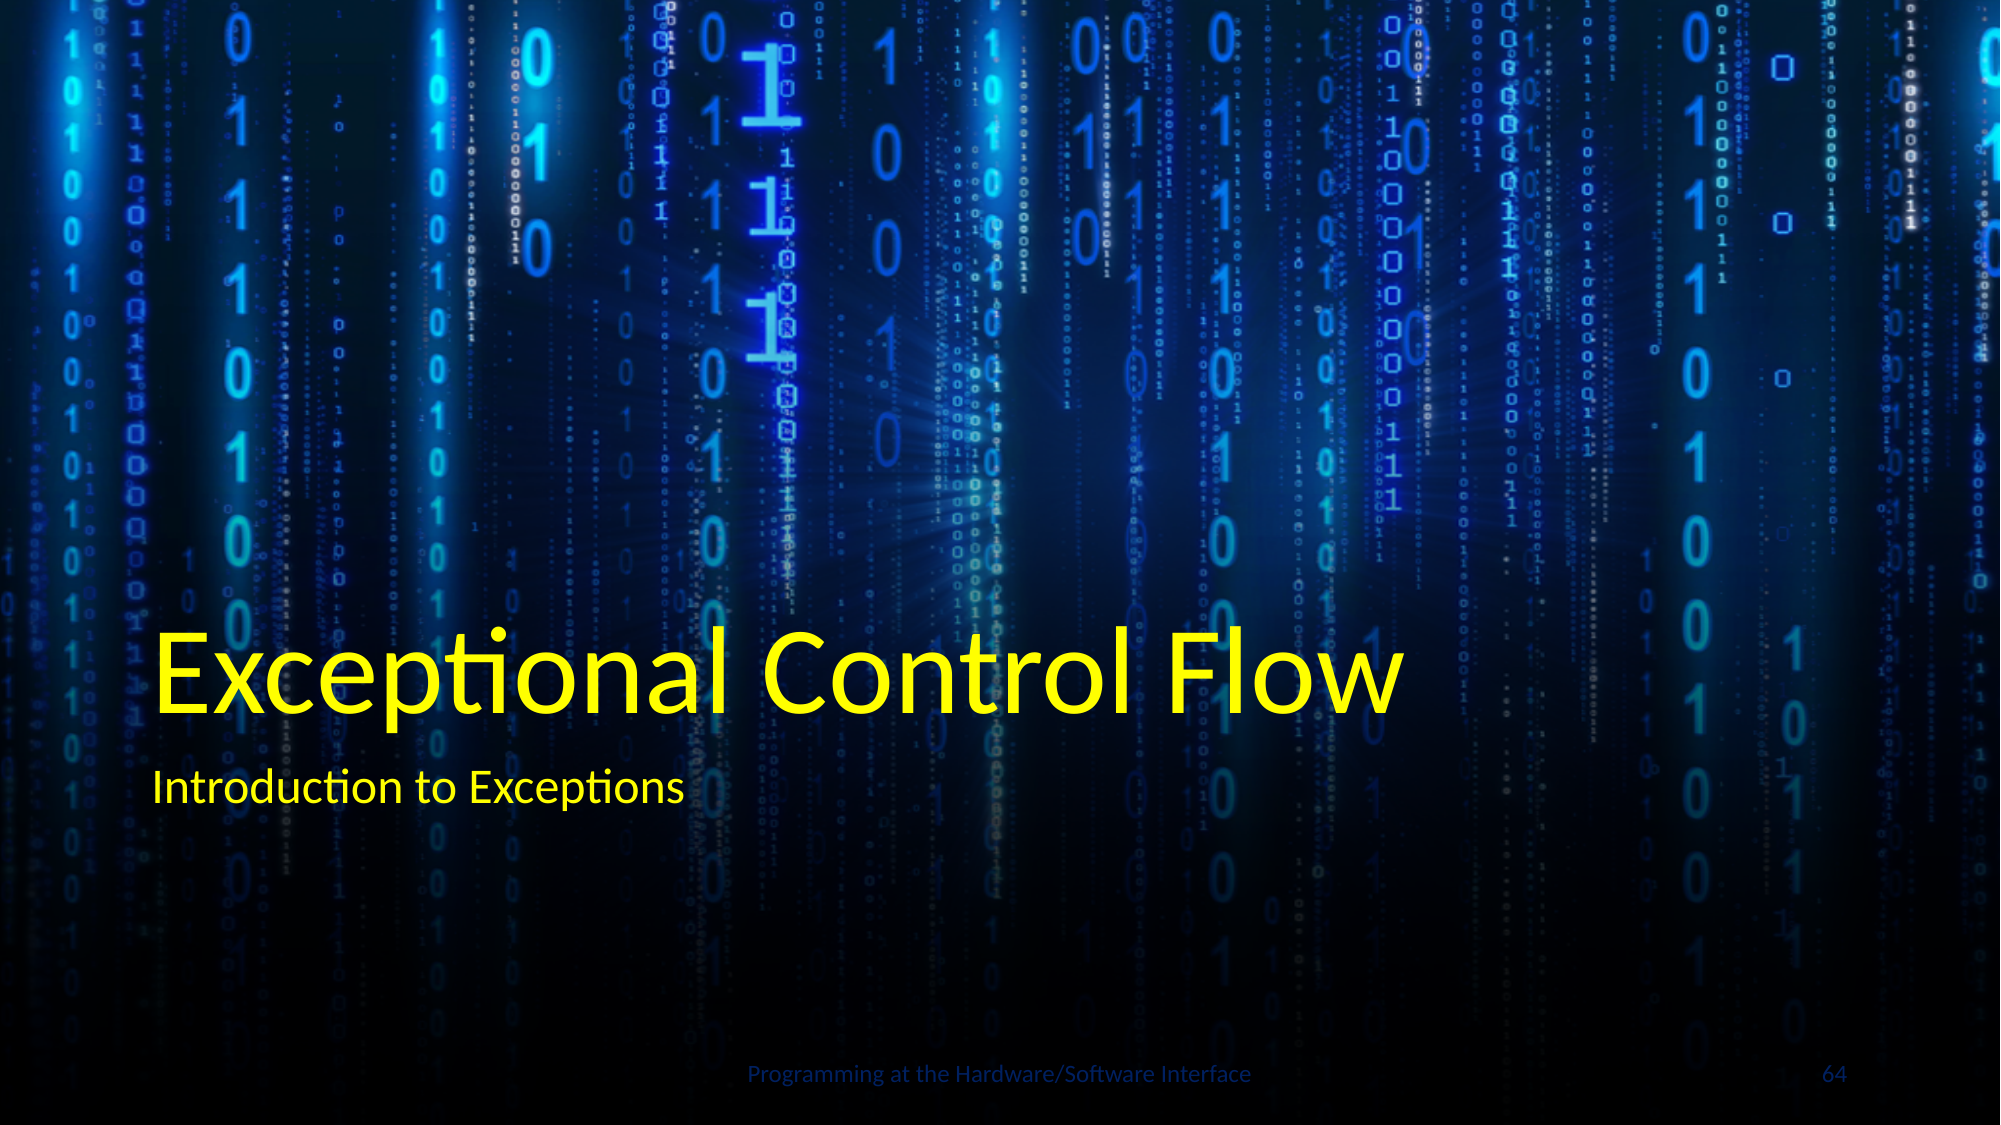

# Exceptional Control Flow
Introduction to Exceptions
Programming at the Hardware/Software Interface
64